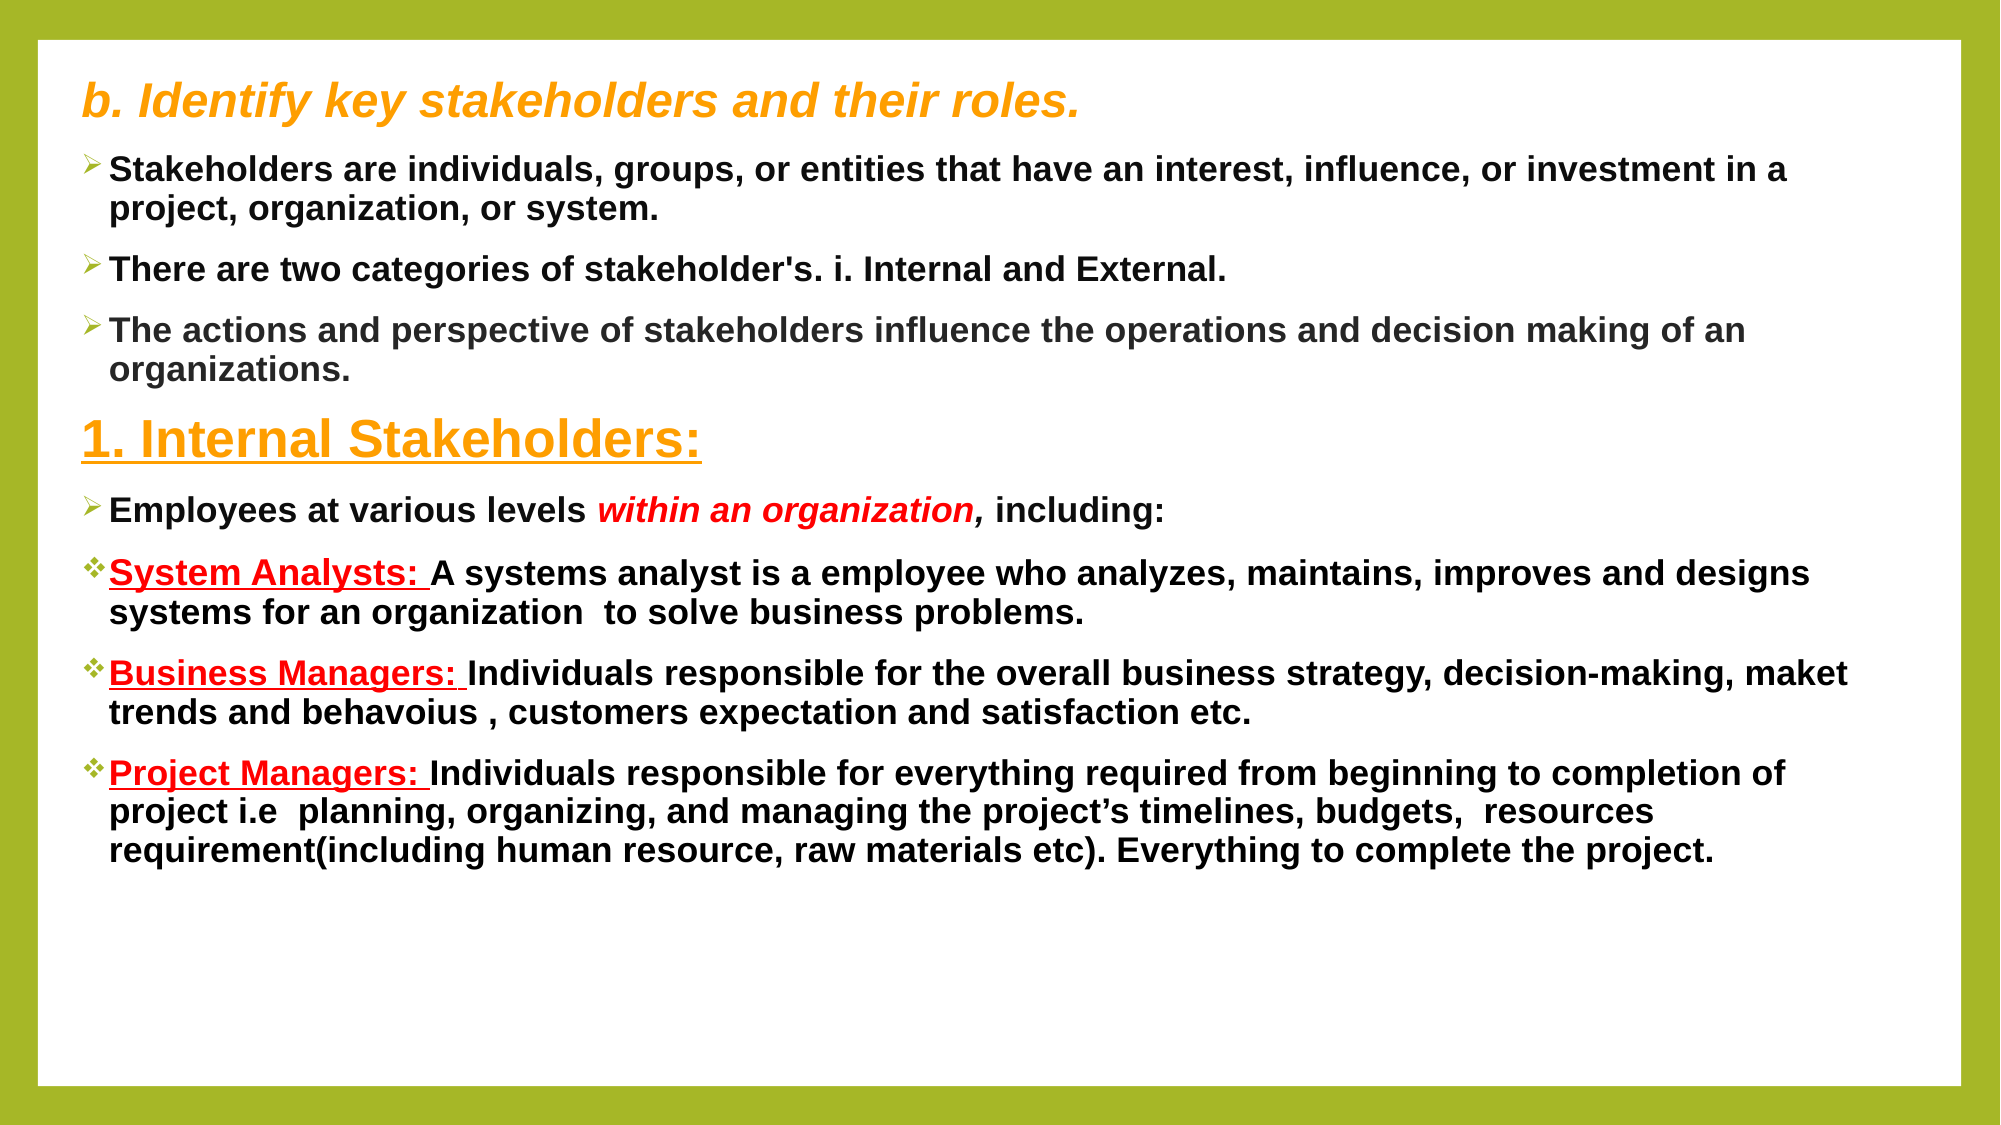

b. Identify key stakeholders and their roles.
Stakeholders are individuals, groups, or entities that have an interest, influence, or investment in a project, organization, or system.
There are two categories of stakeholder's. i. Internal and External.
The actions and perspective of stakeholders influence the operations and decision making of an organizations.
1. Internal Stakeholders:
Employees at various levels within an organization, including:
System Analysts: A systems analyst is a employee who analyzes, maintains, improves and designs systems for an organization  to solve business problems.
Business Managers: Individuals responsible for the overall business strategy, decision-making, maket trends and behavoius , customers expectation and satisfaction etc.
Project Managers: Individuals responsible for everything required from beginning to completion of project i.e  planning, organizing, and managing the project’s timelines, budgets,  resources requirement(including human resource, raw materials etc). Everything to complete the project.